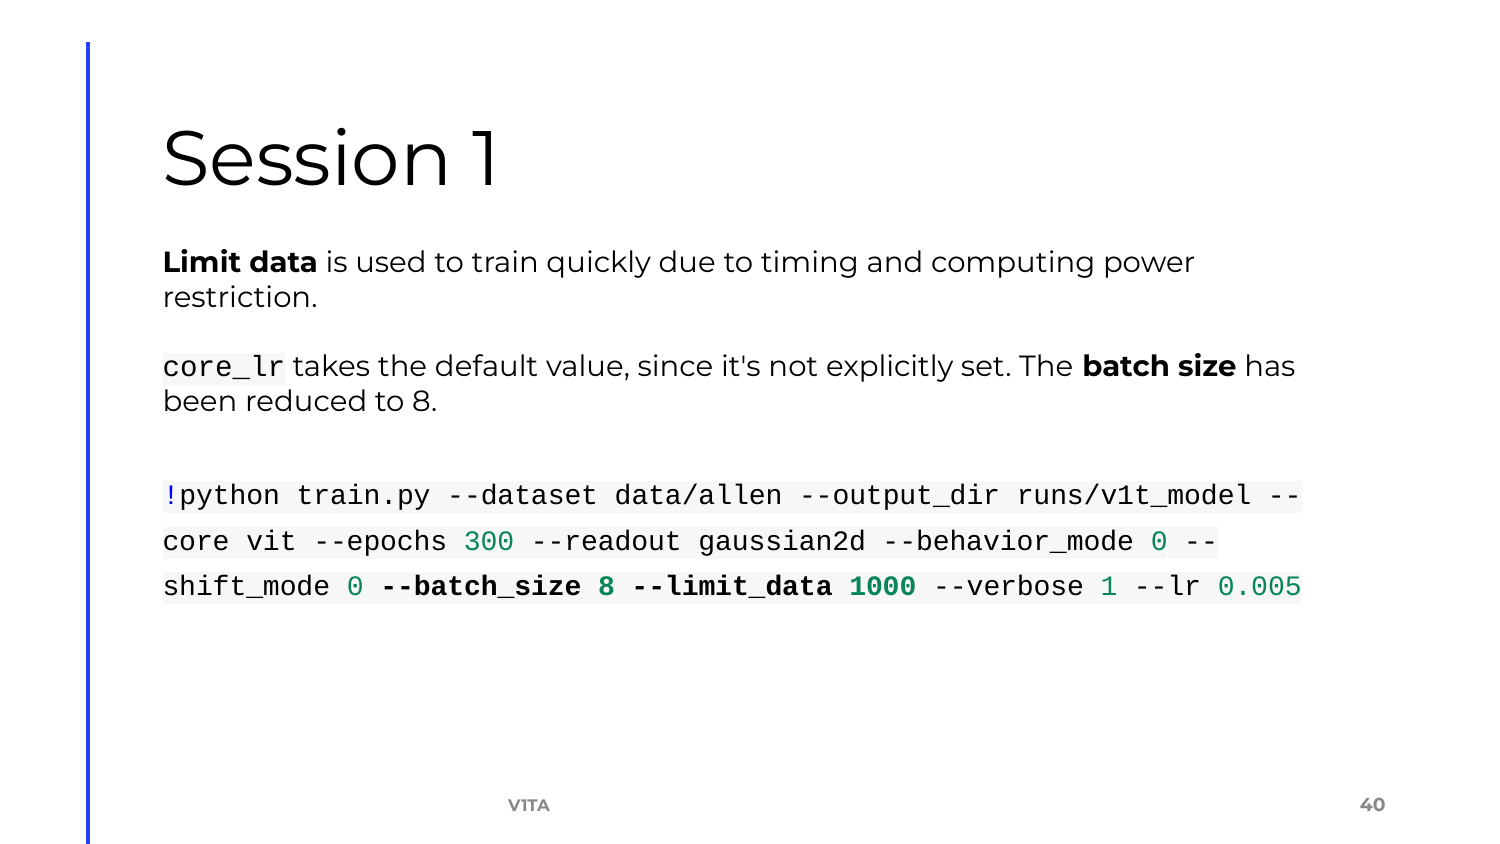

# Session 1
Limit data is used to train quickly due to timing and computing power restriction.

core_lr takes the default value, since it's not explicitly set. The batch size has been reduced to 8.

!python train.py --dataset data/allen --output_dir runs/v1t_model --core vit --epochs 300 --readout gaussian2d --behavior_mode 0 --shift_mode 0 --batch_size 8 --limit_data 1000 --verbose 1 --lr 0.005

V1TA
40